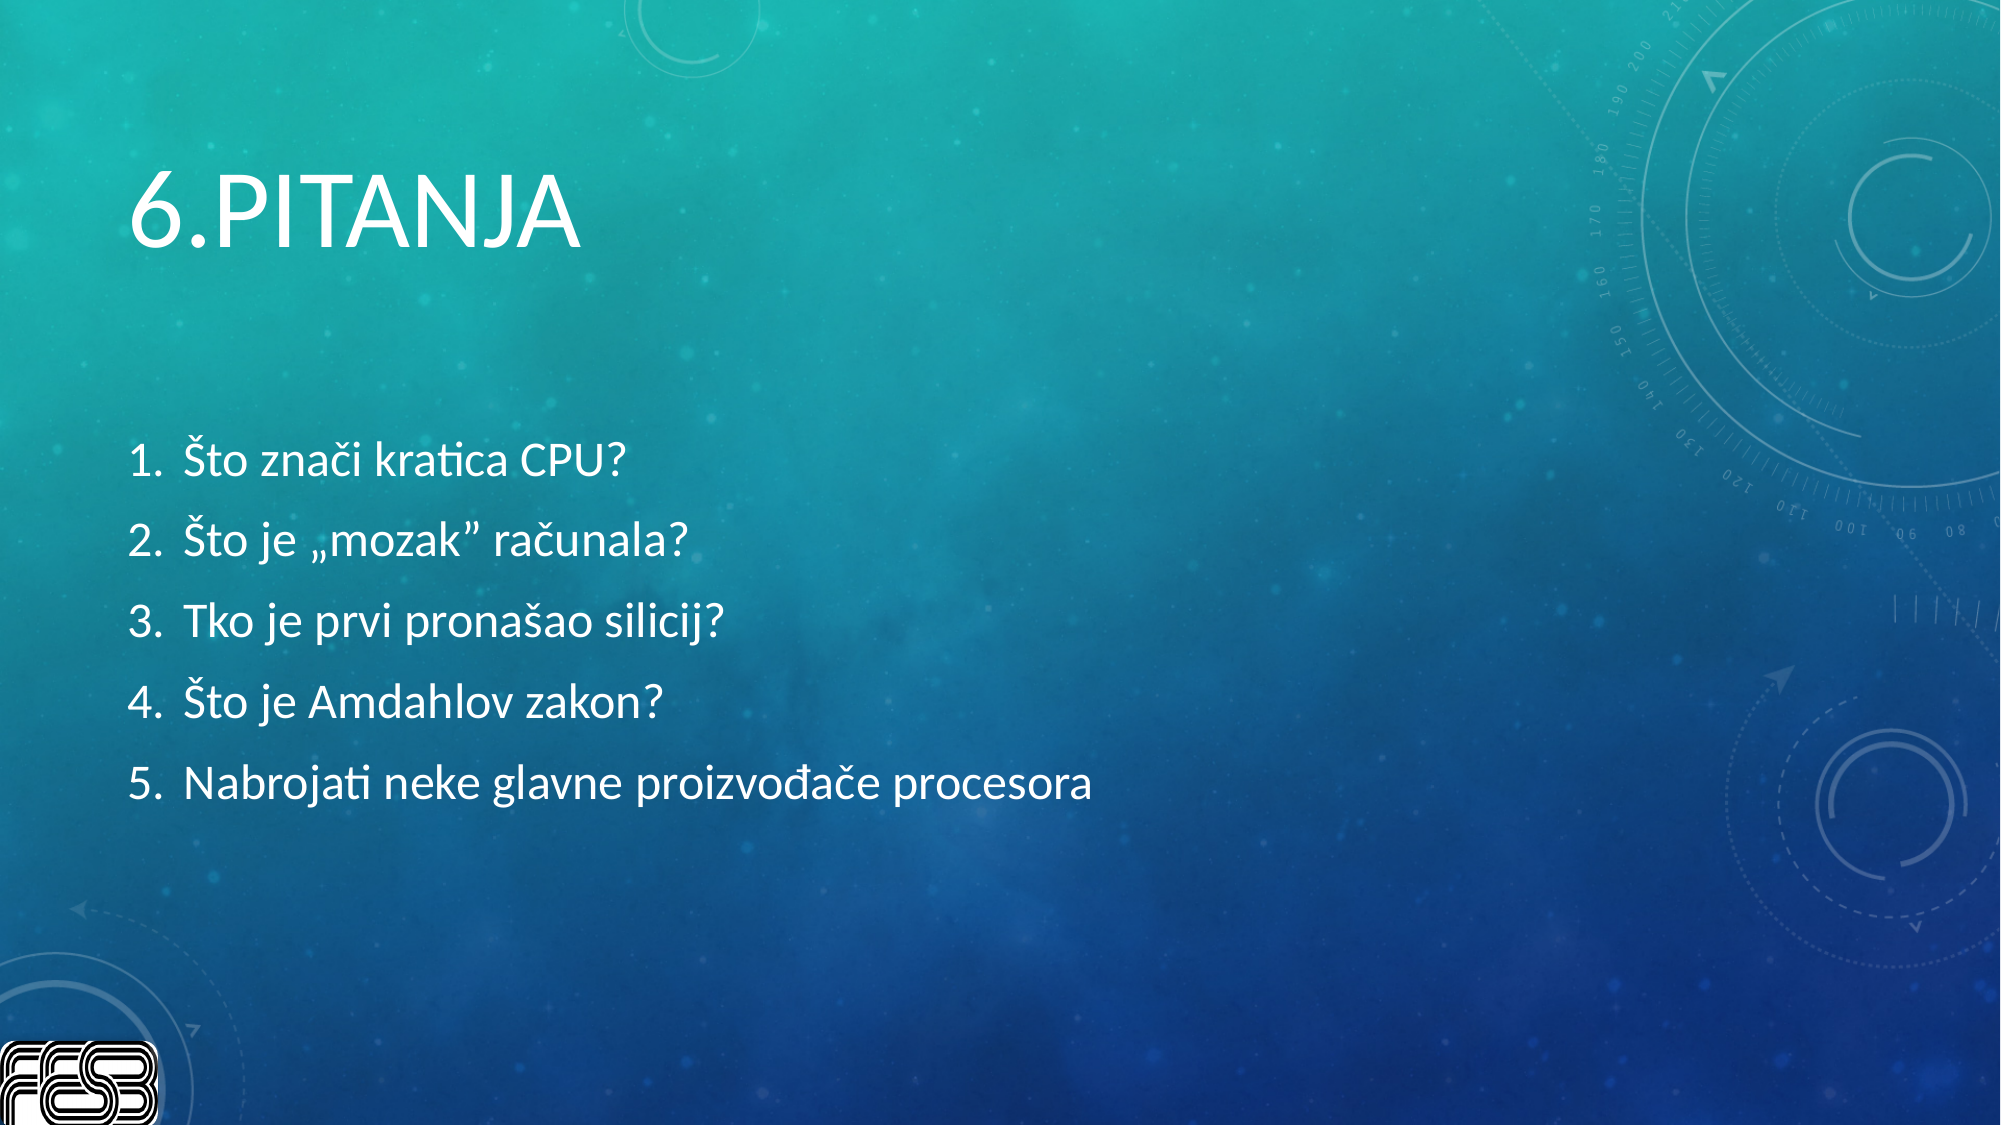

# 6.PITANJA
Što znači kratica CPU?
Što je „mozak” računala?
Tko je prvi pronašao silicij?
Što je Amdahlov zakon?
Nabrojati neke glavne proizvođače procesora